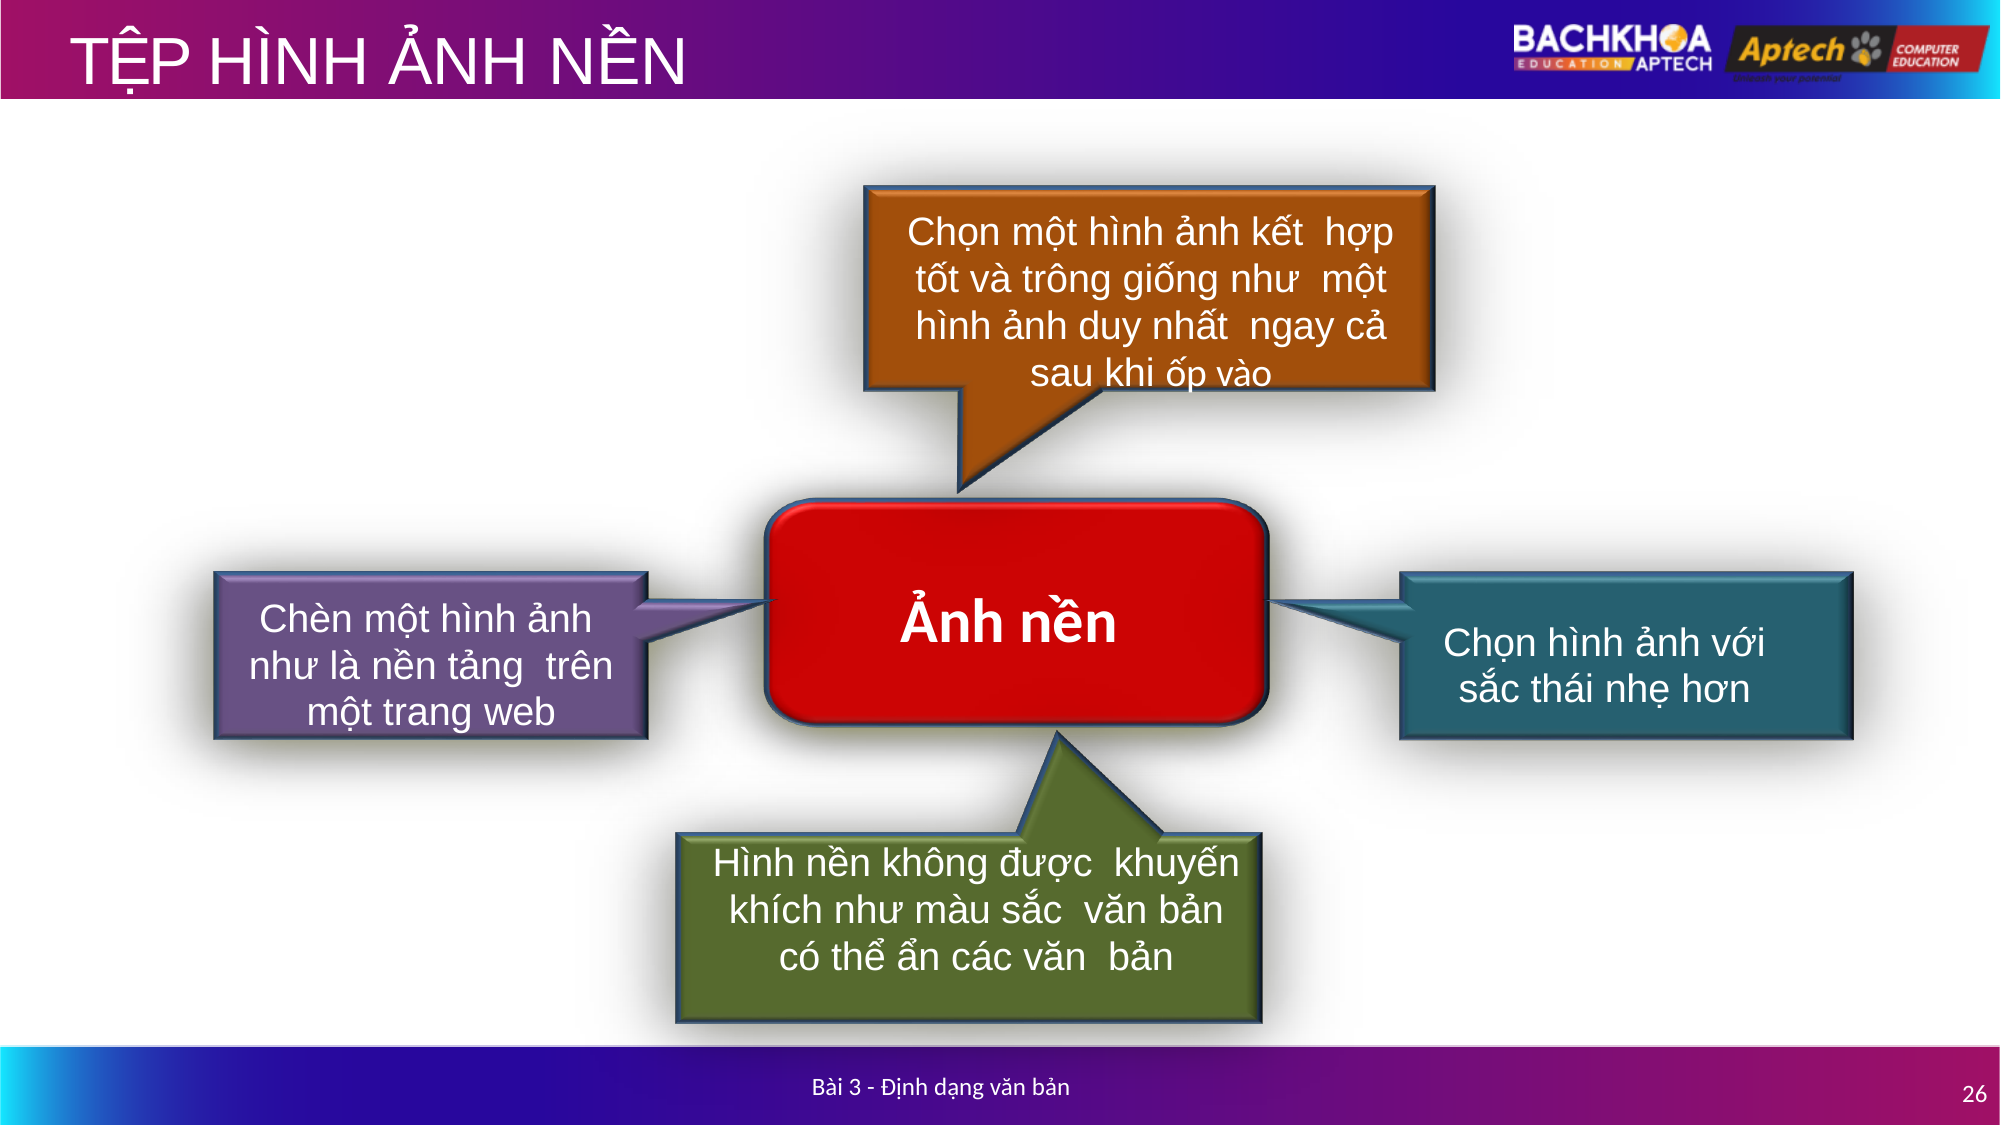

# TỆP HÌNH ẢNH NỀN

Chọn một hình ảnh kết  hợp tốt và trông giống như  một hình ảnh duy nhất  ngay cả sau khi ốp vào

Ảnh nền
Chèn một hình ảnh  như là nền tảng  trên một trang web
Chọn hình ảnh với  sắc thái nhẹ hơn

Hình nền không được  khuyến khích như màu sắc  văn bản có thể ẩn các văn  bản
Bài 3 - Định dạng văn bản
26